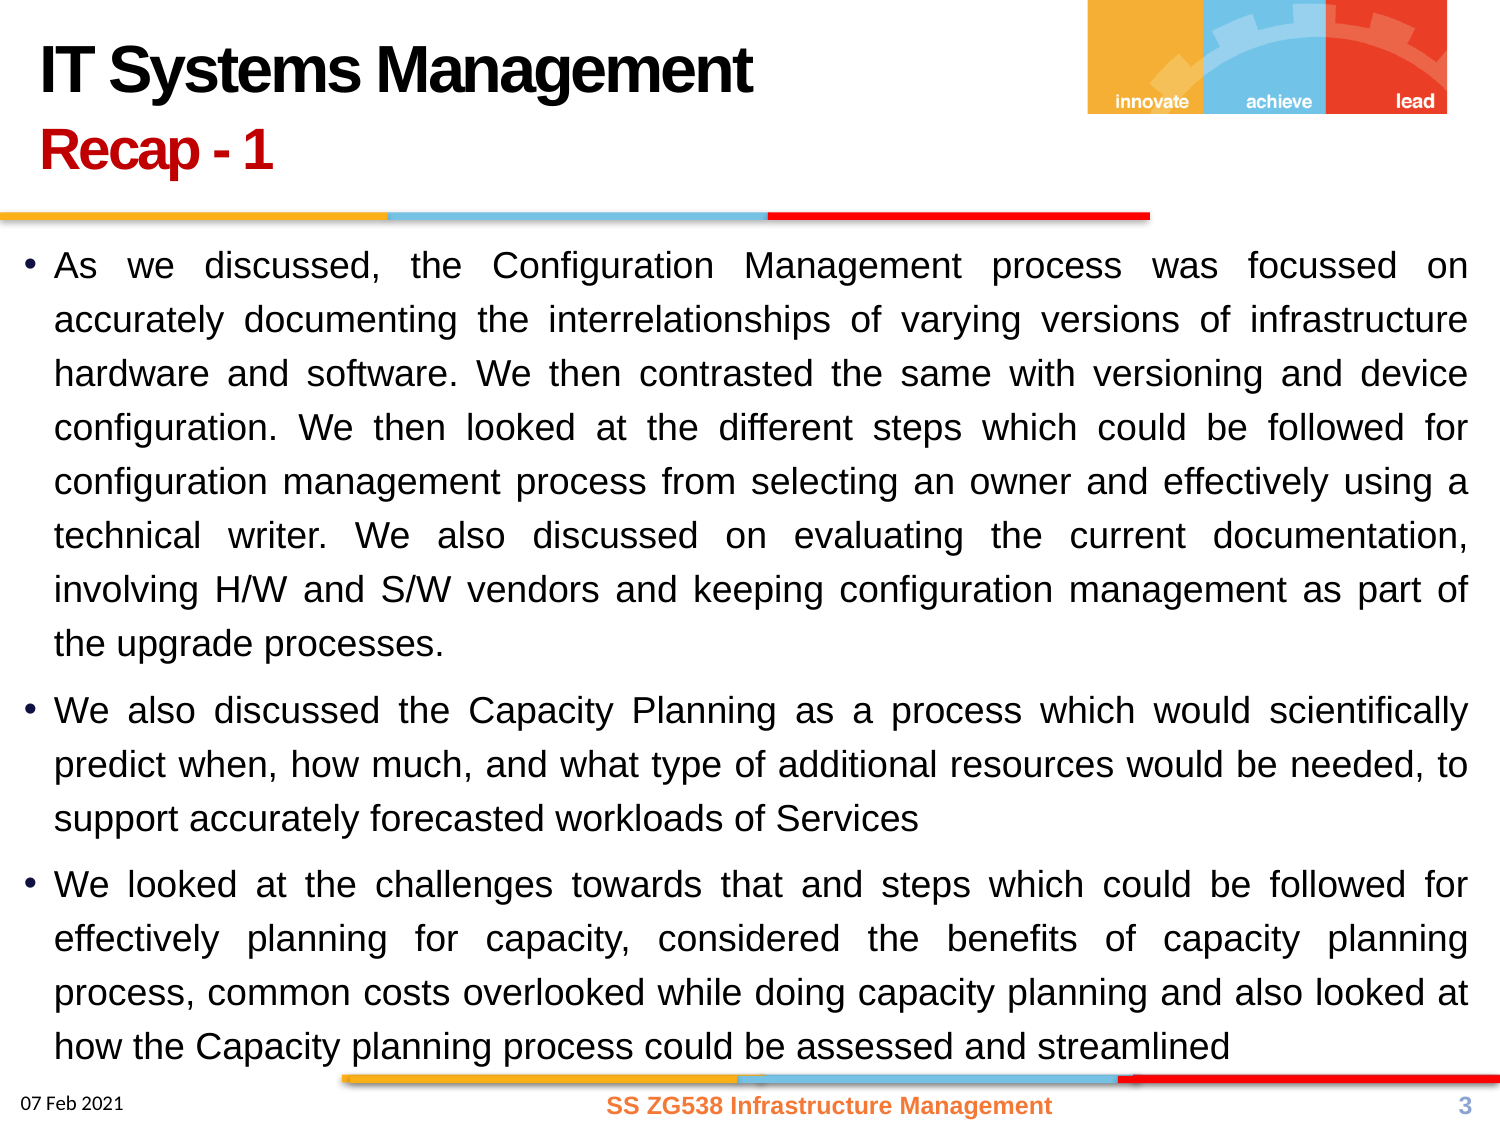

IT Systems Management
Recap - 1
As we discussed, the Configuration Management process was focussed on accurately documenting the interrelationships of varying versions of infrastructure hardware and software. We then contrasted the same with versioning and device configuration. We then looked at the different steps which could be followed for configuration management process from selecting an owner and effectively using a technical writer. We also discussed on evaluating the current documentation, involving H/W and S/W vendors and keeping configuration management as part of the upgrade processes.
We also discussed the Capacity Planning as a process which would scientifically predict when, how much, and what type of additional resources would be needed, to support accurately forecasted workloads of Services
We looked at the challenges towards that and steps which could be followed for effectively planning for capacity, considered the benefits of capacity planning process, common costs overlooked while doing capacity planning and also looked at how the Capacity planning process could be assessed and streamlined
SS ZG538 Infrastructure Management
3